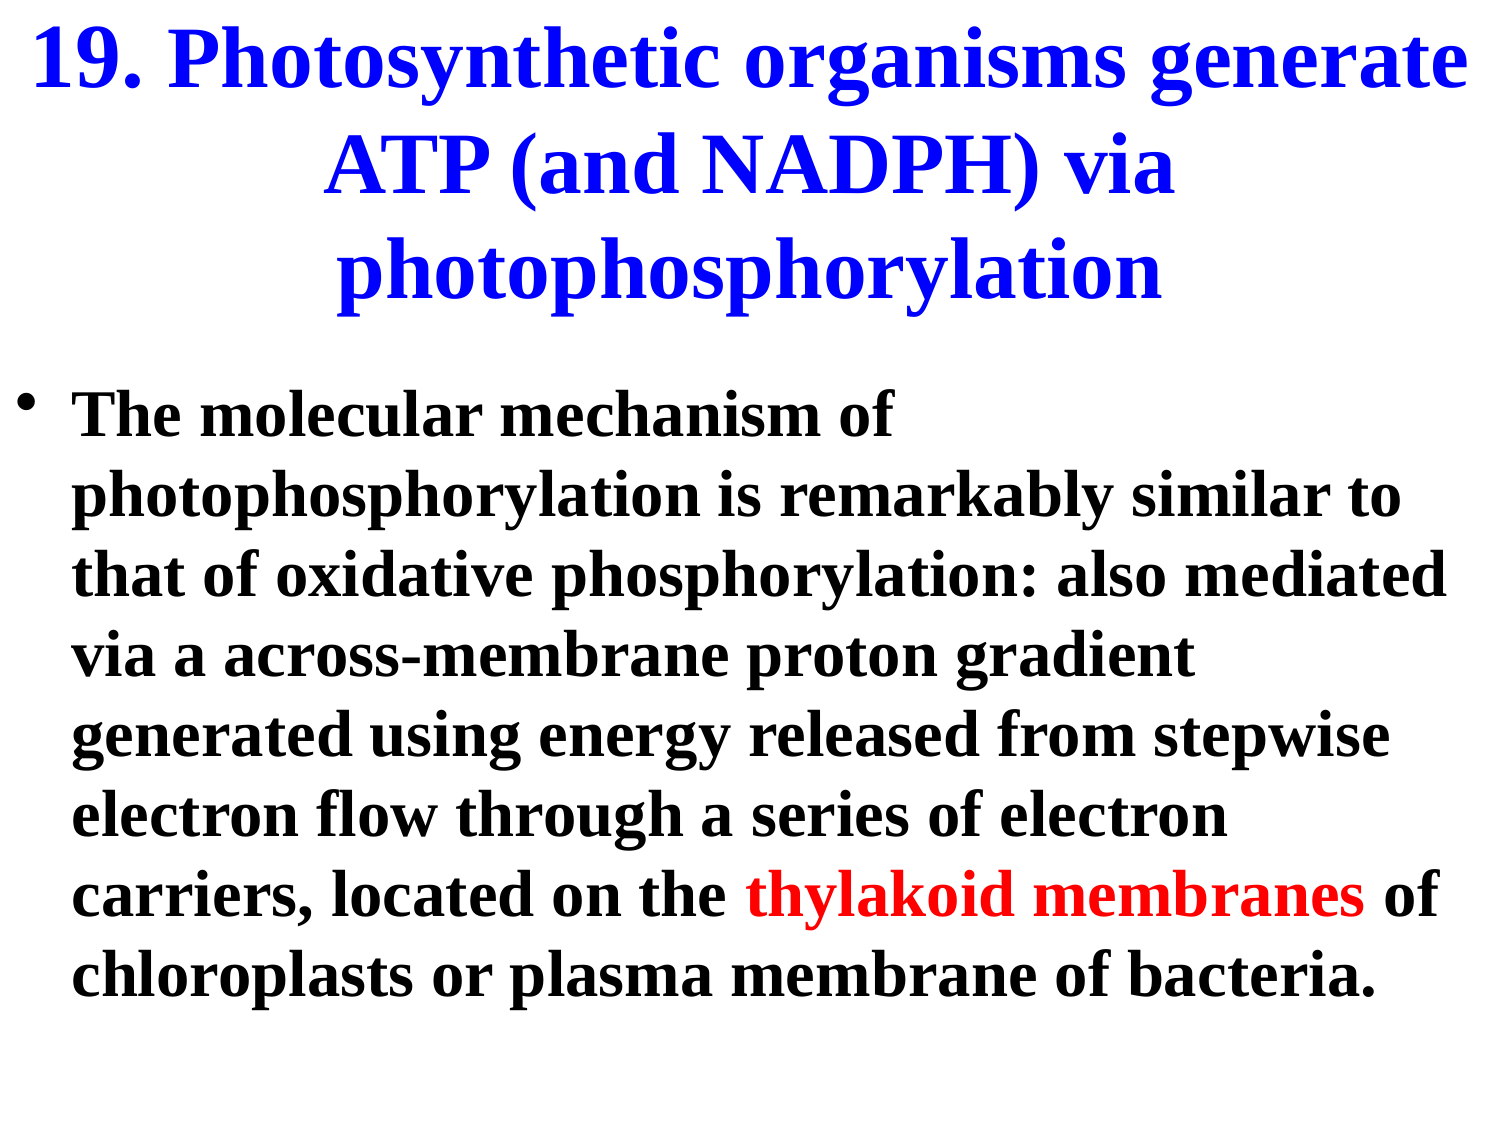

# 19. Photosynthetic organisms generate ATP (and NADPH) via photophosphorylation
The molecular mechanism of photophosphorylation is remarkably similar to that of oxidative phosphorylation: also mediated via a across-membrane proton gradient generated using energy released from stepwise electron flow through a series of electron carriers, located on the thylakoid membranes of chloroplasts or plasma membrane of bacteria.